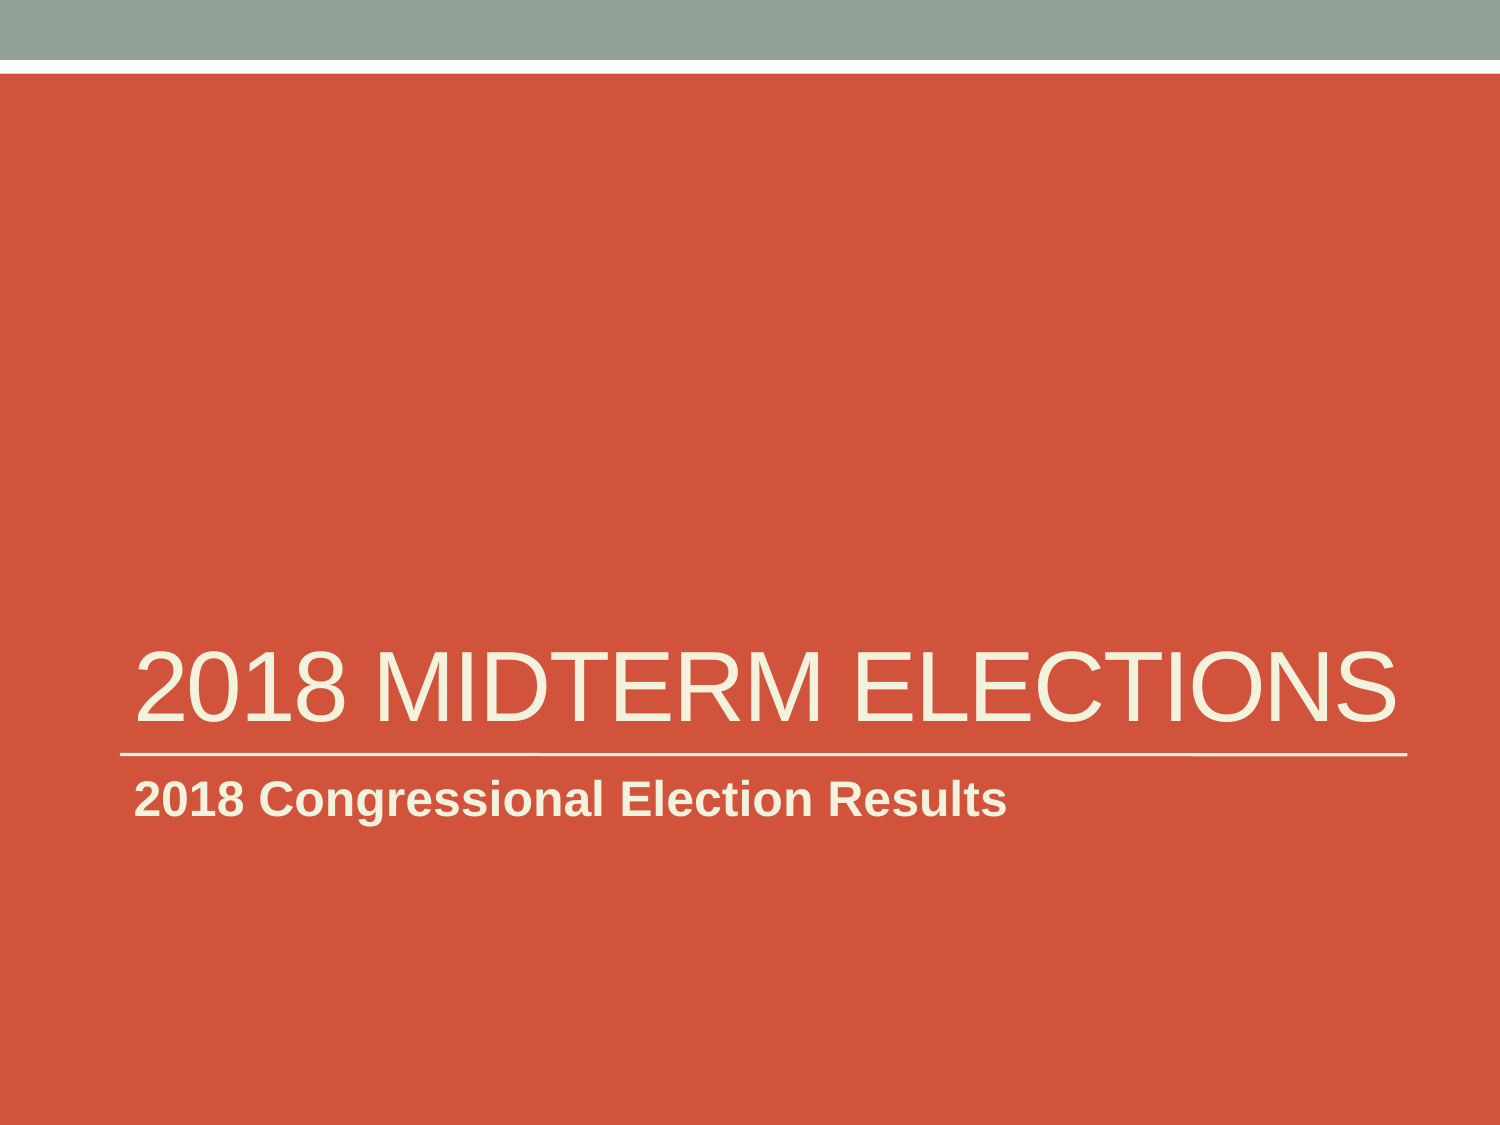

# 2018 Midterm Elections
2018 Congressional Election Results